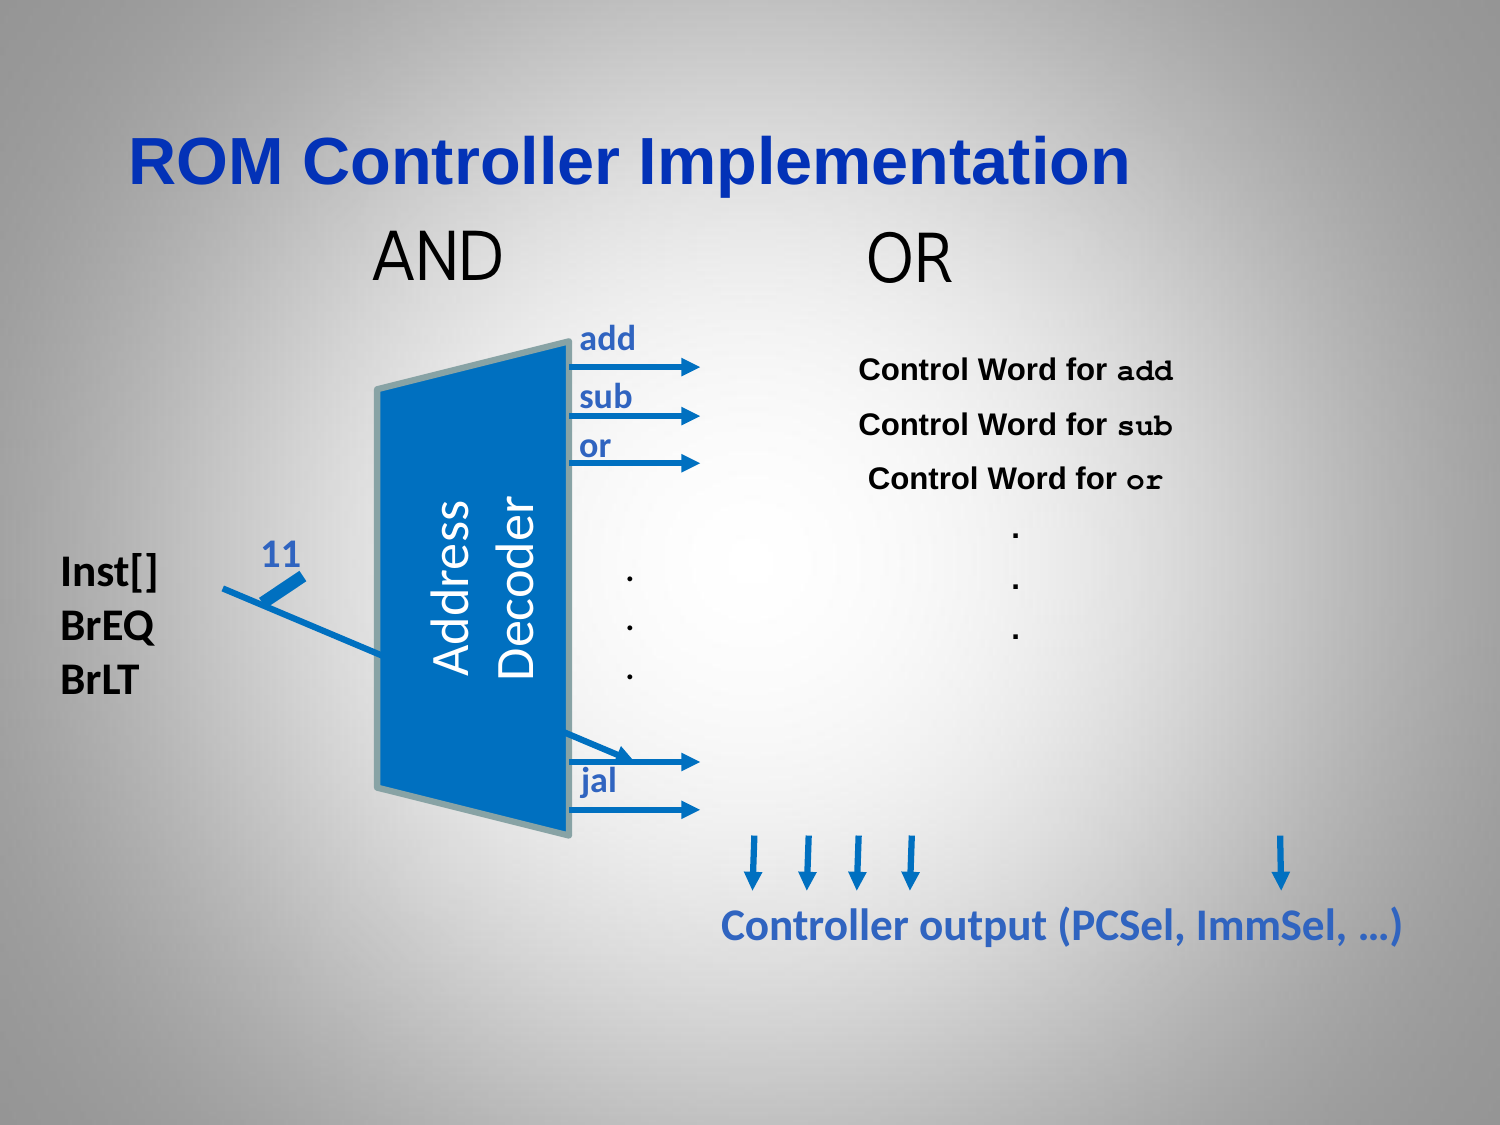

# ROM Controller Implementation
AND
OR
add
| Control Word for add |
| --- |
| Control Word for sub |
| Control Word for or |
| . |
| . |
| . |
|  |
|  |
|  |
|  |
sub
or
Address
Decoder
11
.
.
.
Inst[]
BrEQ
BrLT
jal
Controller output (PCSel, ImmSel, …)